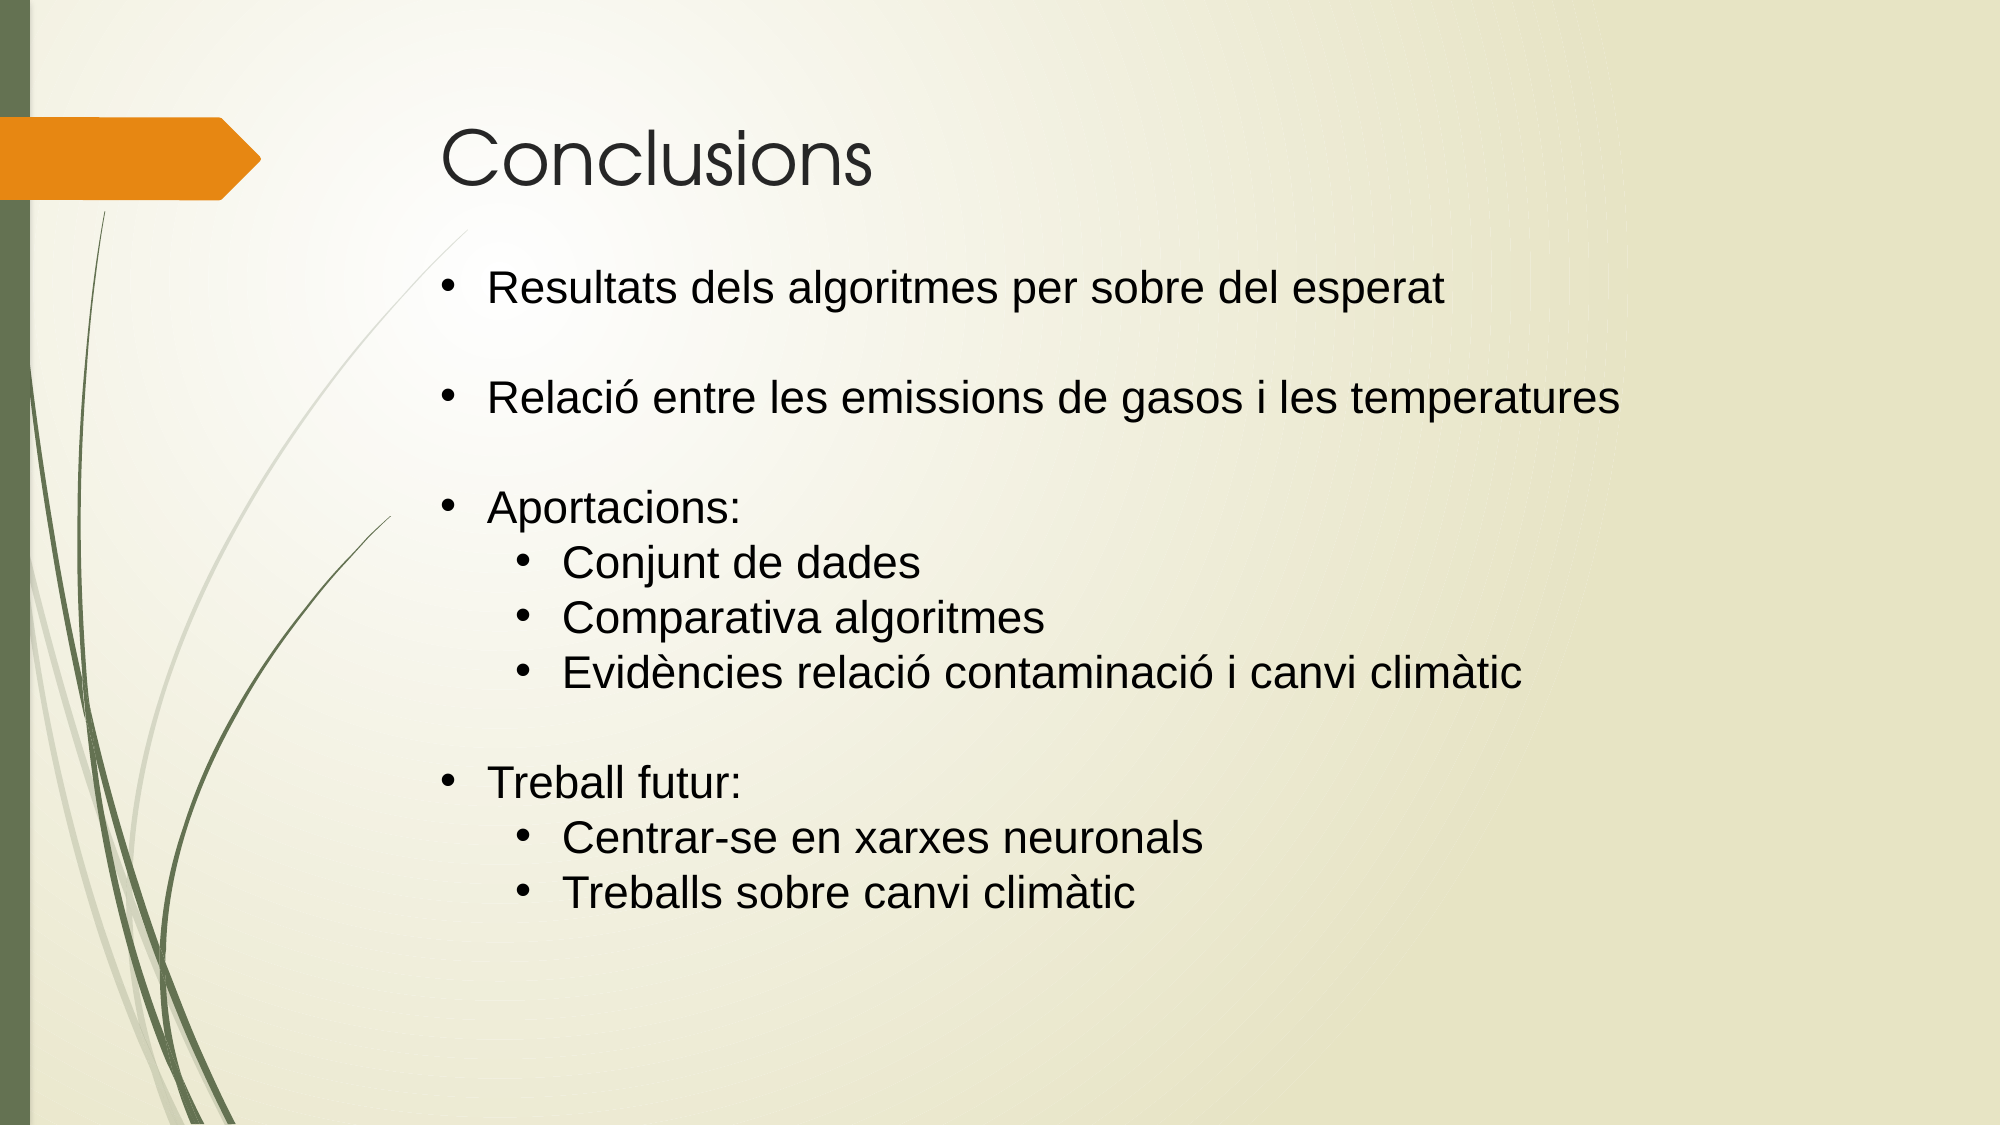

# Conclusions
Resultats dels algoritmes per sobre del esperat

Relació entre les emissions de gasos i les temperatures

Aportacions:
Conjunt de dades
Comparativa algoritmes
Evidències relació contaminació i canvi climàtic

Treball futur:
Centrar-se en xarxes neuronals
Treballs sobre canvi climàtic